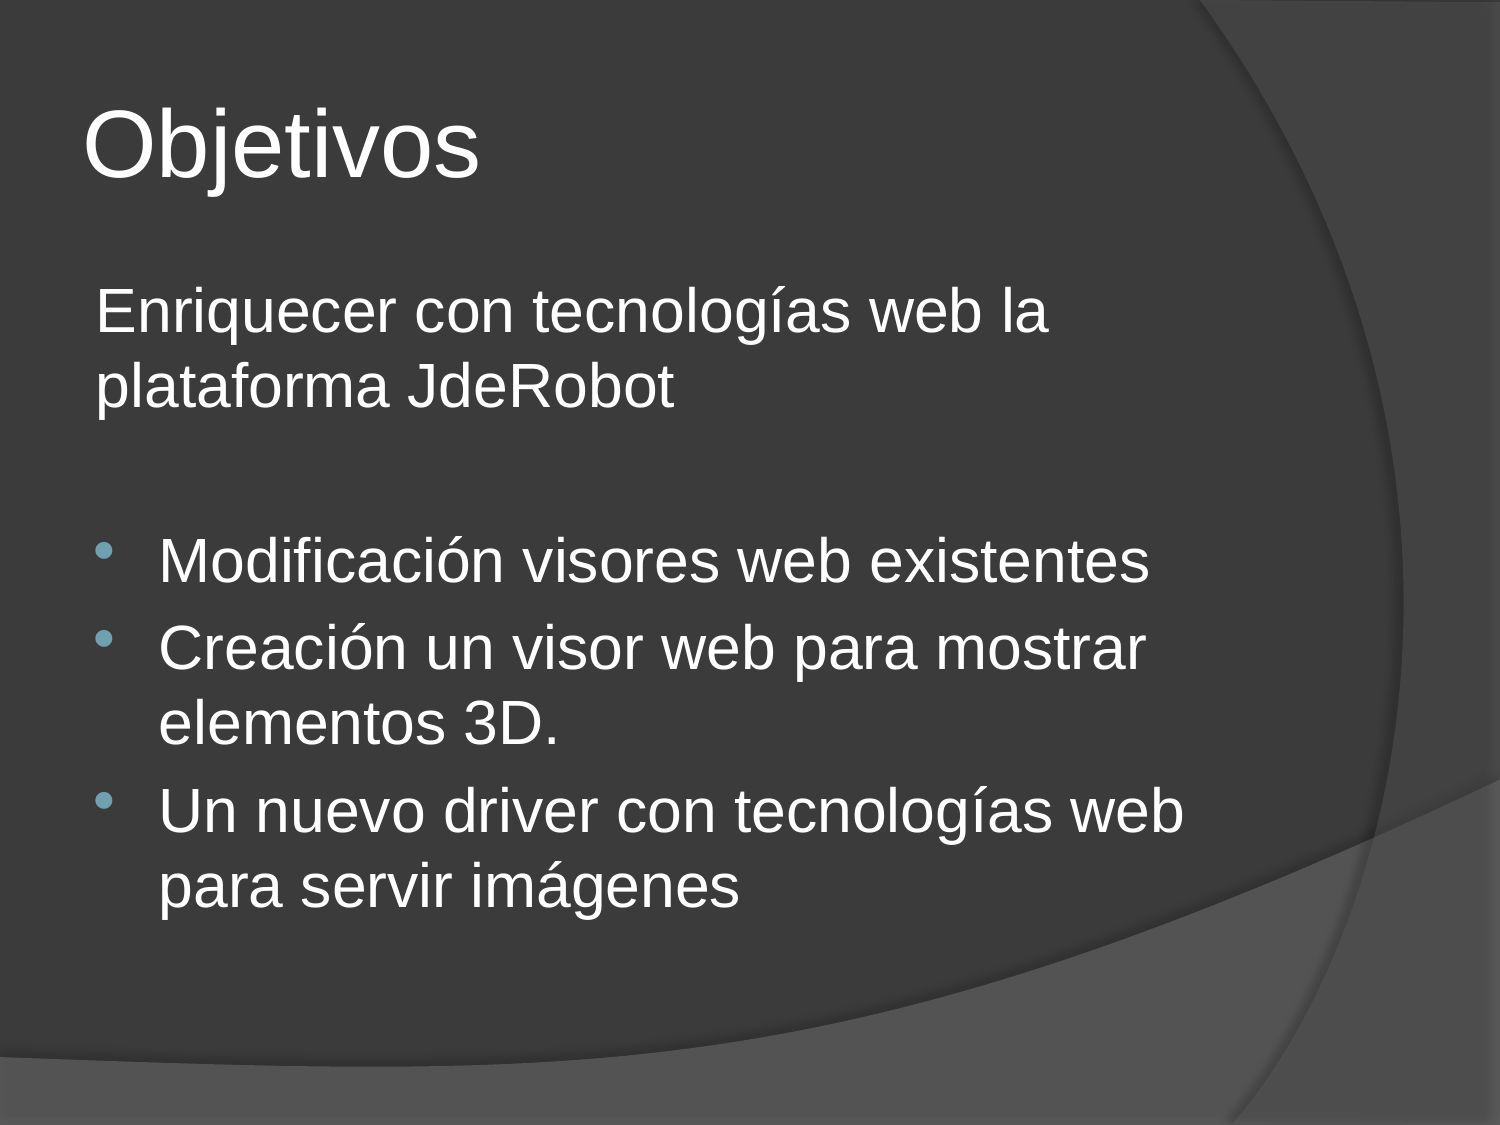

# Objetivos
Enriquecer con tecnologías web la plataforma JdeRobot

Modificación visores web existentes
Creación un visor web para mostrar elementos 3D.
Un nuevo driver con tecnologías web para servir imágenes